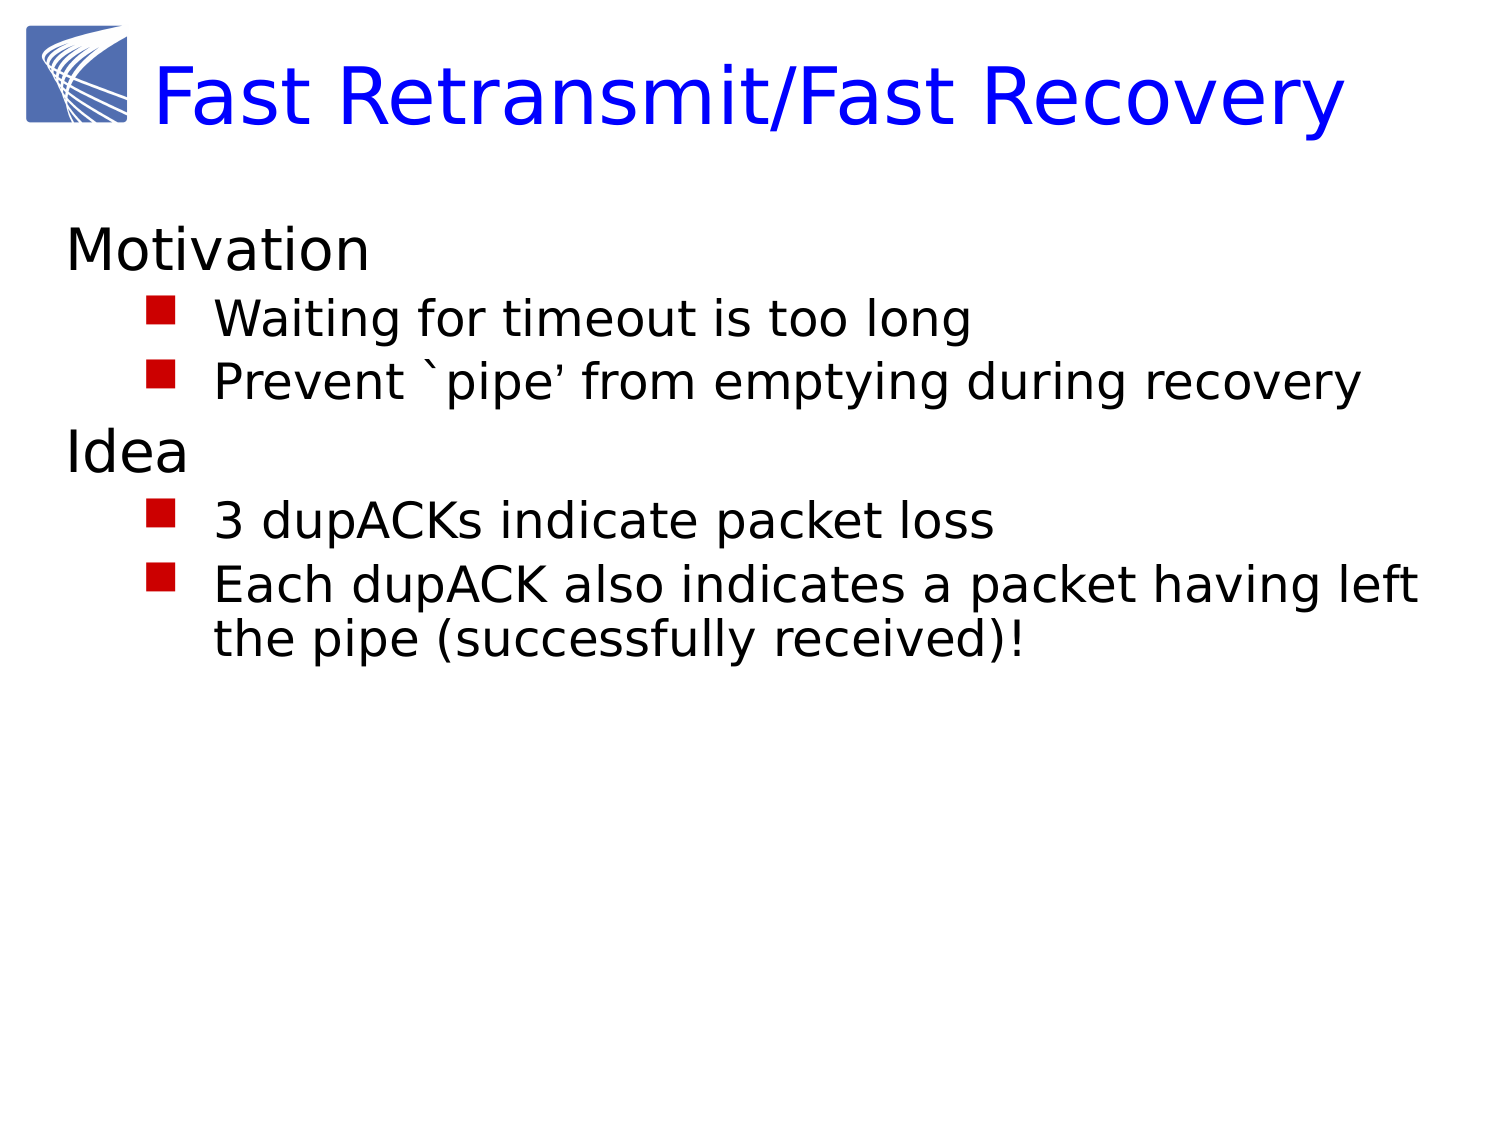

# Fast Retransmit/Fast Recovery
Motivation
Waiting for timeout is too long
Prevent `pipe’ from emptying during recovery
Idea
3 dupACKs indicate packet loss
Each dupACK also indicates a packet having left the pipe (successfully received)!